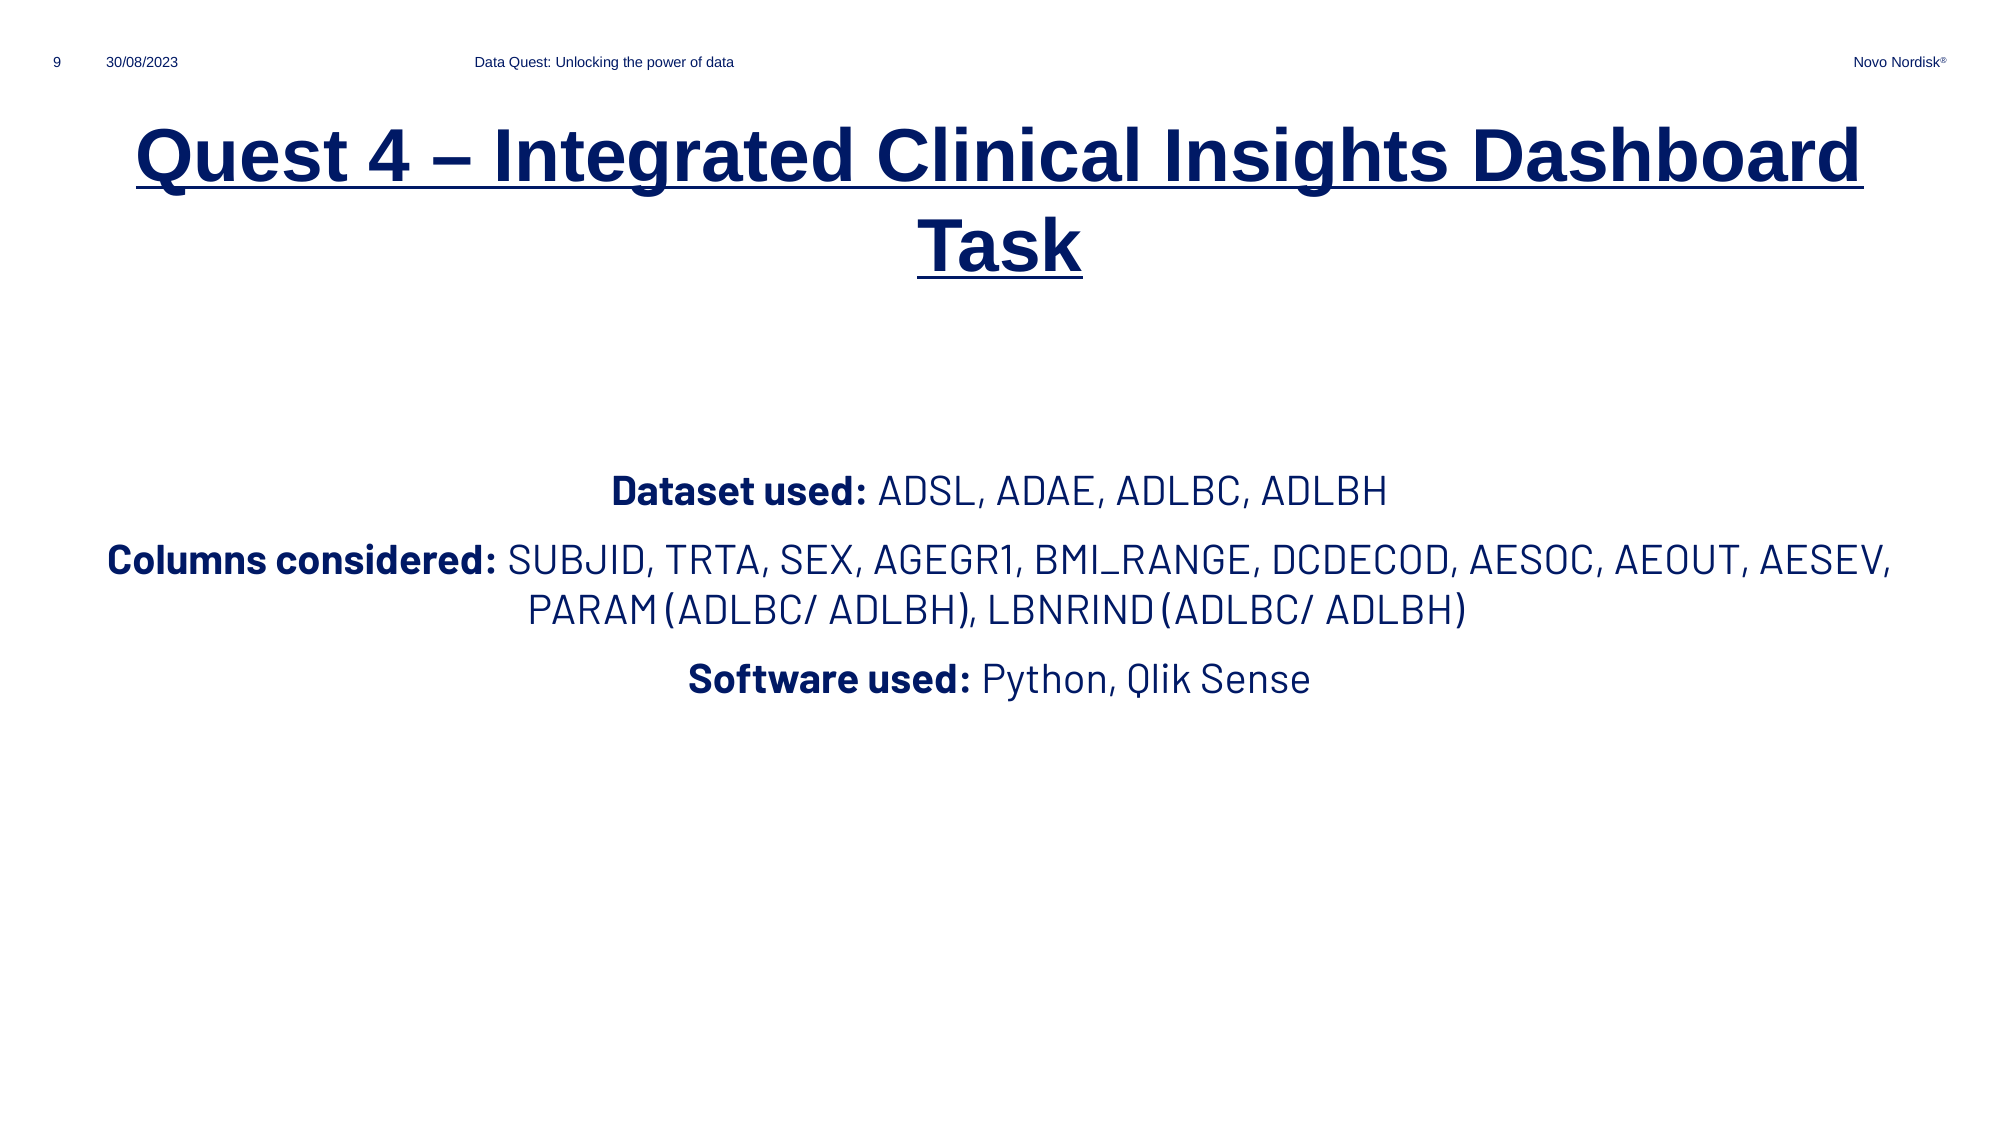

30/08/2023
Data Quest: Unlocking the power of data
9
# Quest 4 – Integrated Clinical Insights Dashboard Task
Dataset used: ADSL, ADAE, ADLBC, ADLBH
Columns considered: SUBJID, TRTA, SEX, AGEGR1, BMI_RANGE, DCDECOD, AESOC, AEOUT, AESEV, PARAM (ADLBC/ ADLBH), LBNRIND (ADLBC/ ADLBH)
Software used: Python, Qlik Sense